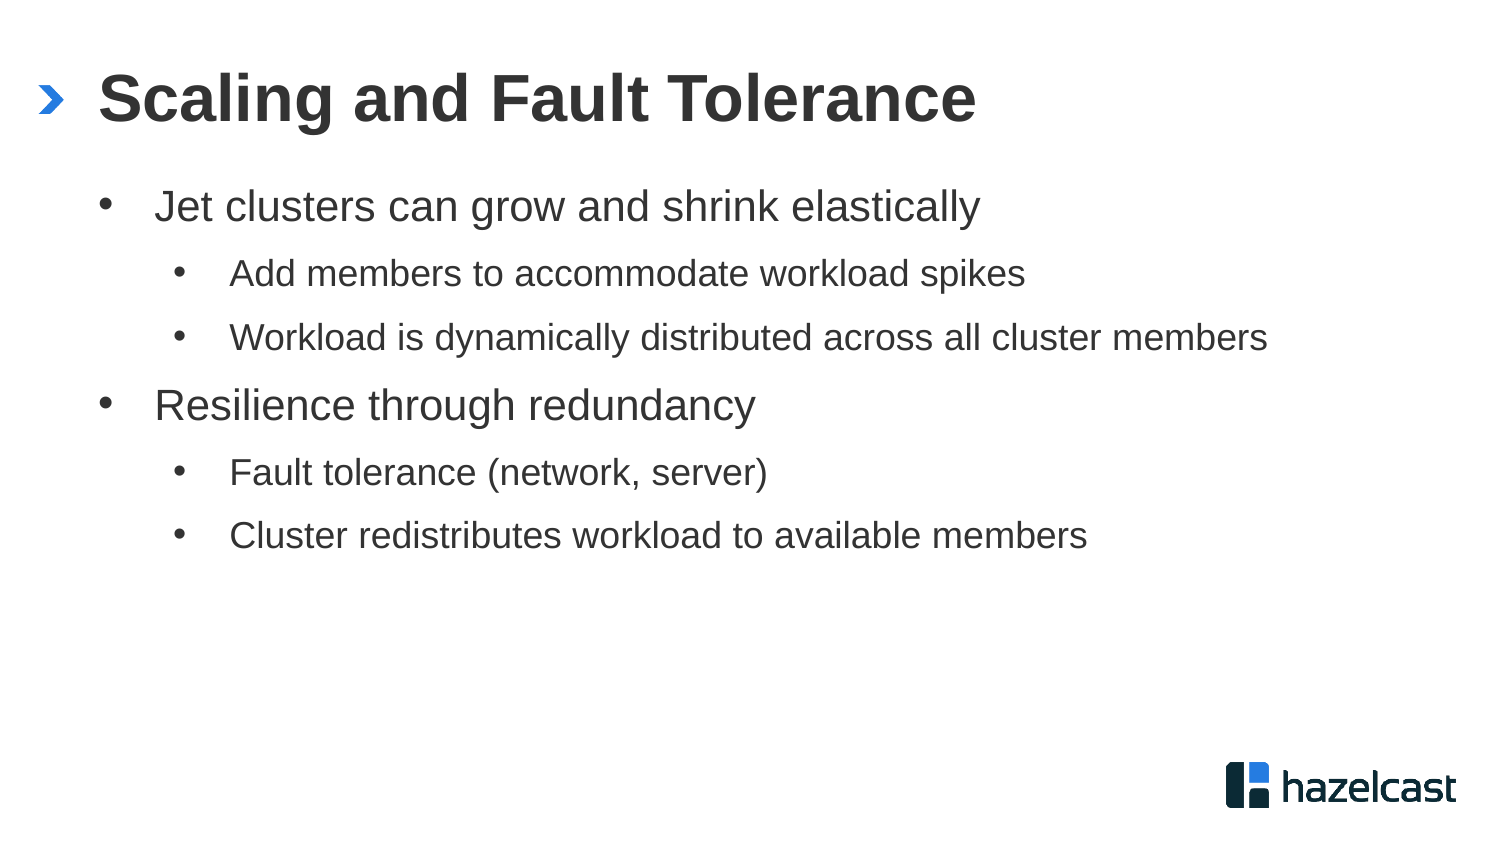

# Scaling and Fault Tolerance
Jet clusters can grow and shrink elastically
Add members to accommodate workload spikes
Workload is dynamically distributed across all cluster members
Resilience through redundancy
Fault tolerance (network, server)
Cluster redistributes workload to available members